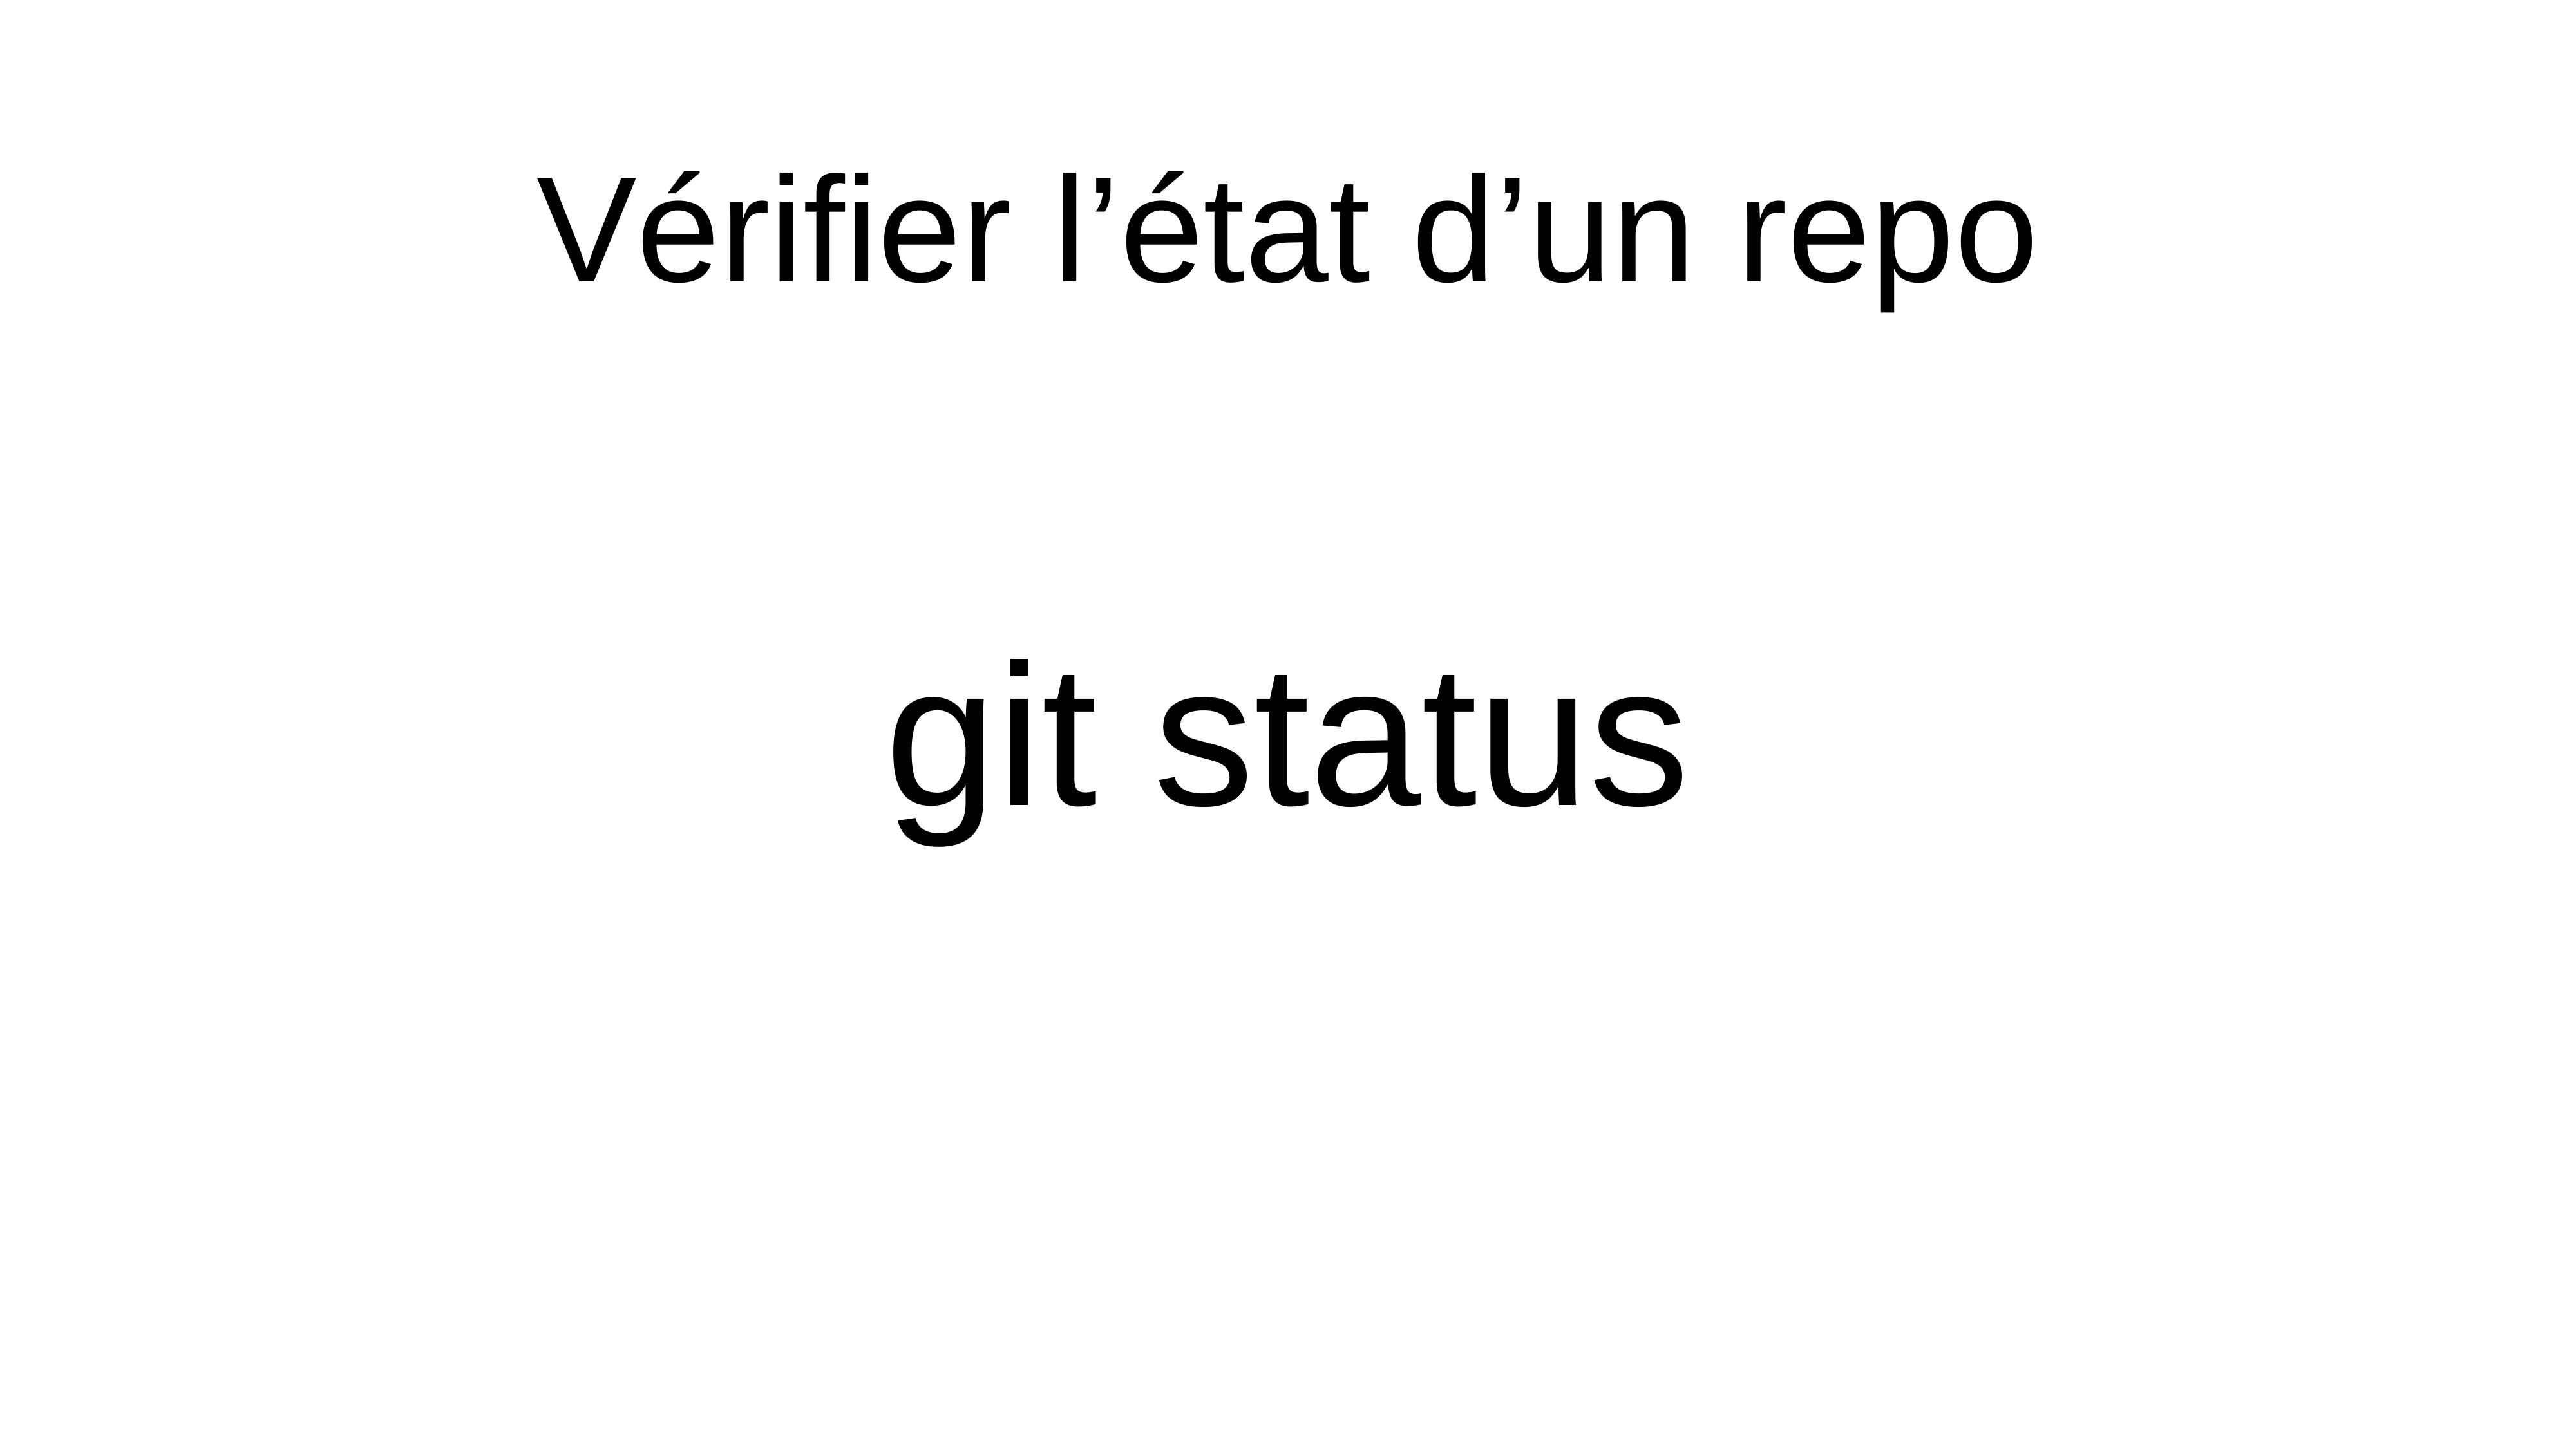

# Vérifier l’état d’un repo
git status